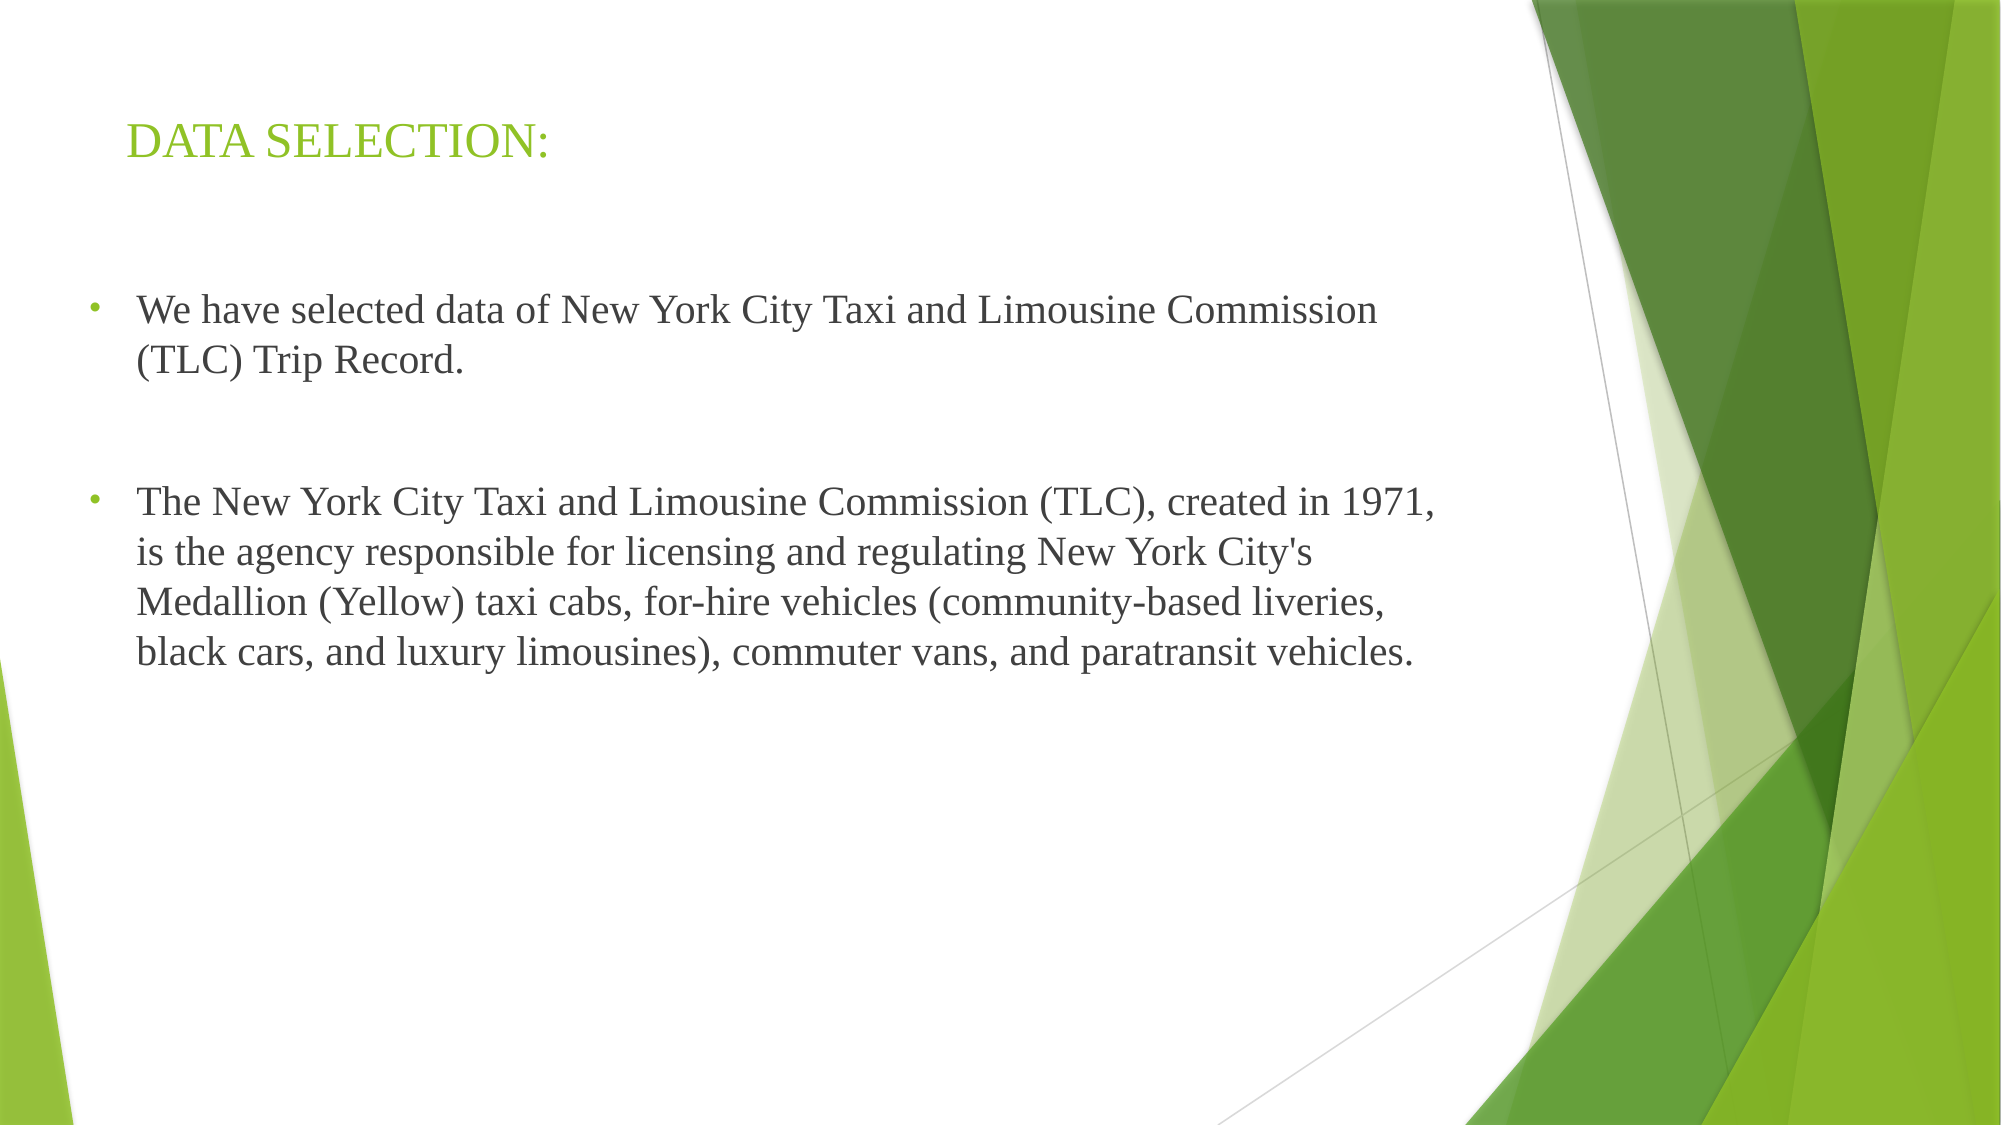

# DATA SELECTION:

We have selected data of New York City Taxi and Limousine Commission (TLC) Trip Record.

The New York City Taxi and Limousine Commission (TLC), created in 1971, is the agency responsible for licensing and regulating New York City's Medallion (Yellow) taxi cabs, for-hire vehicles (community-based liveries, black cars, and luxury limousines), commuter vans, and paratransit vehicles.